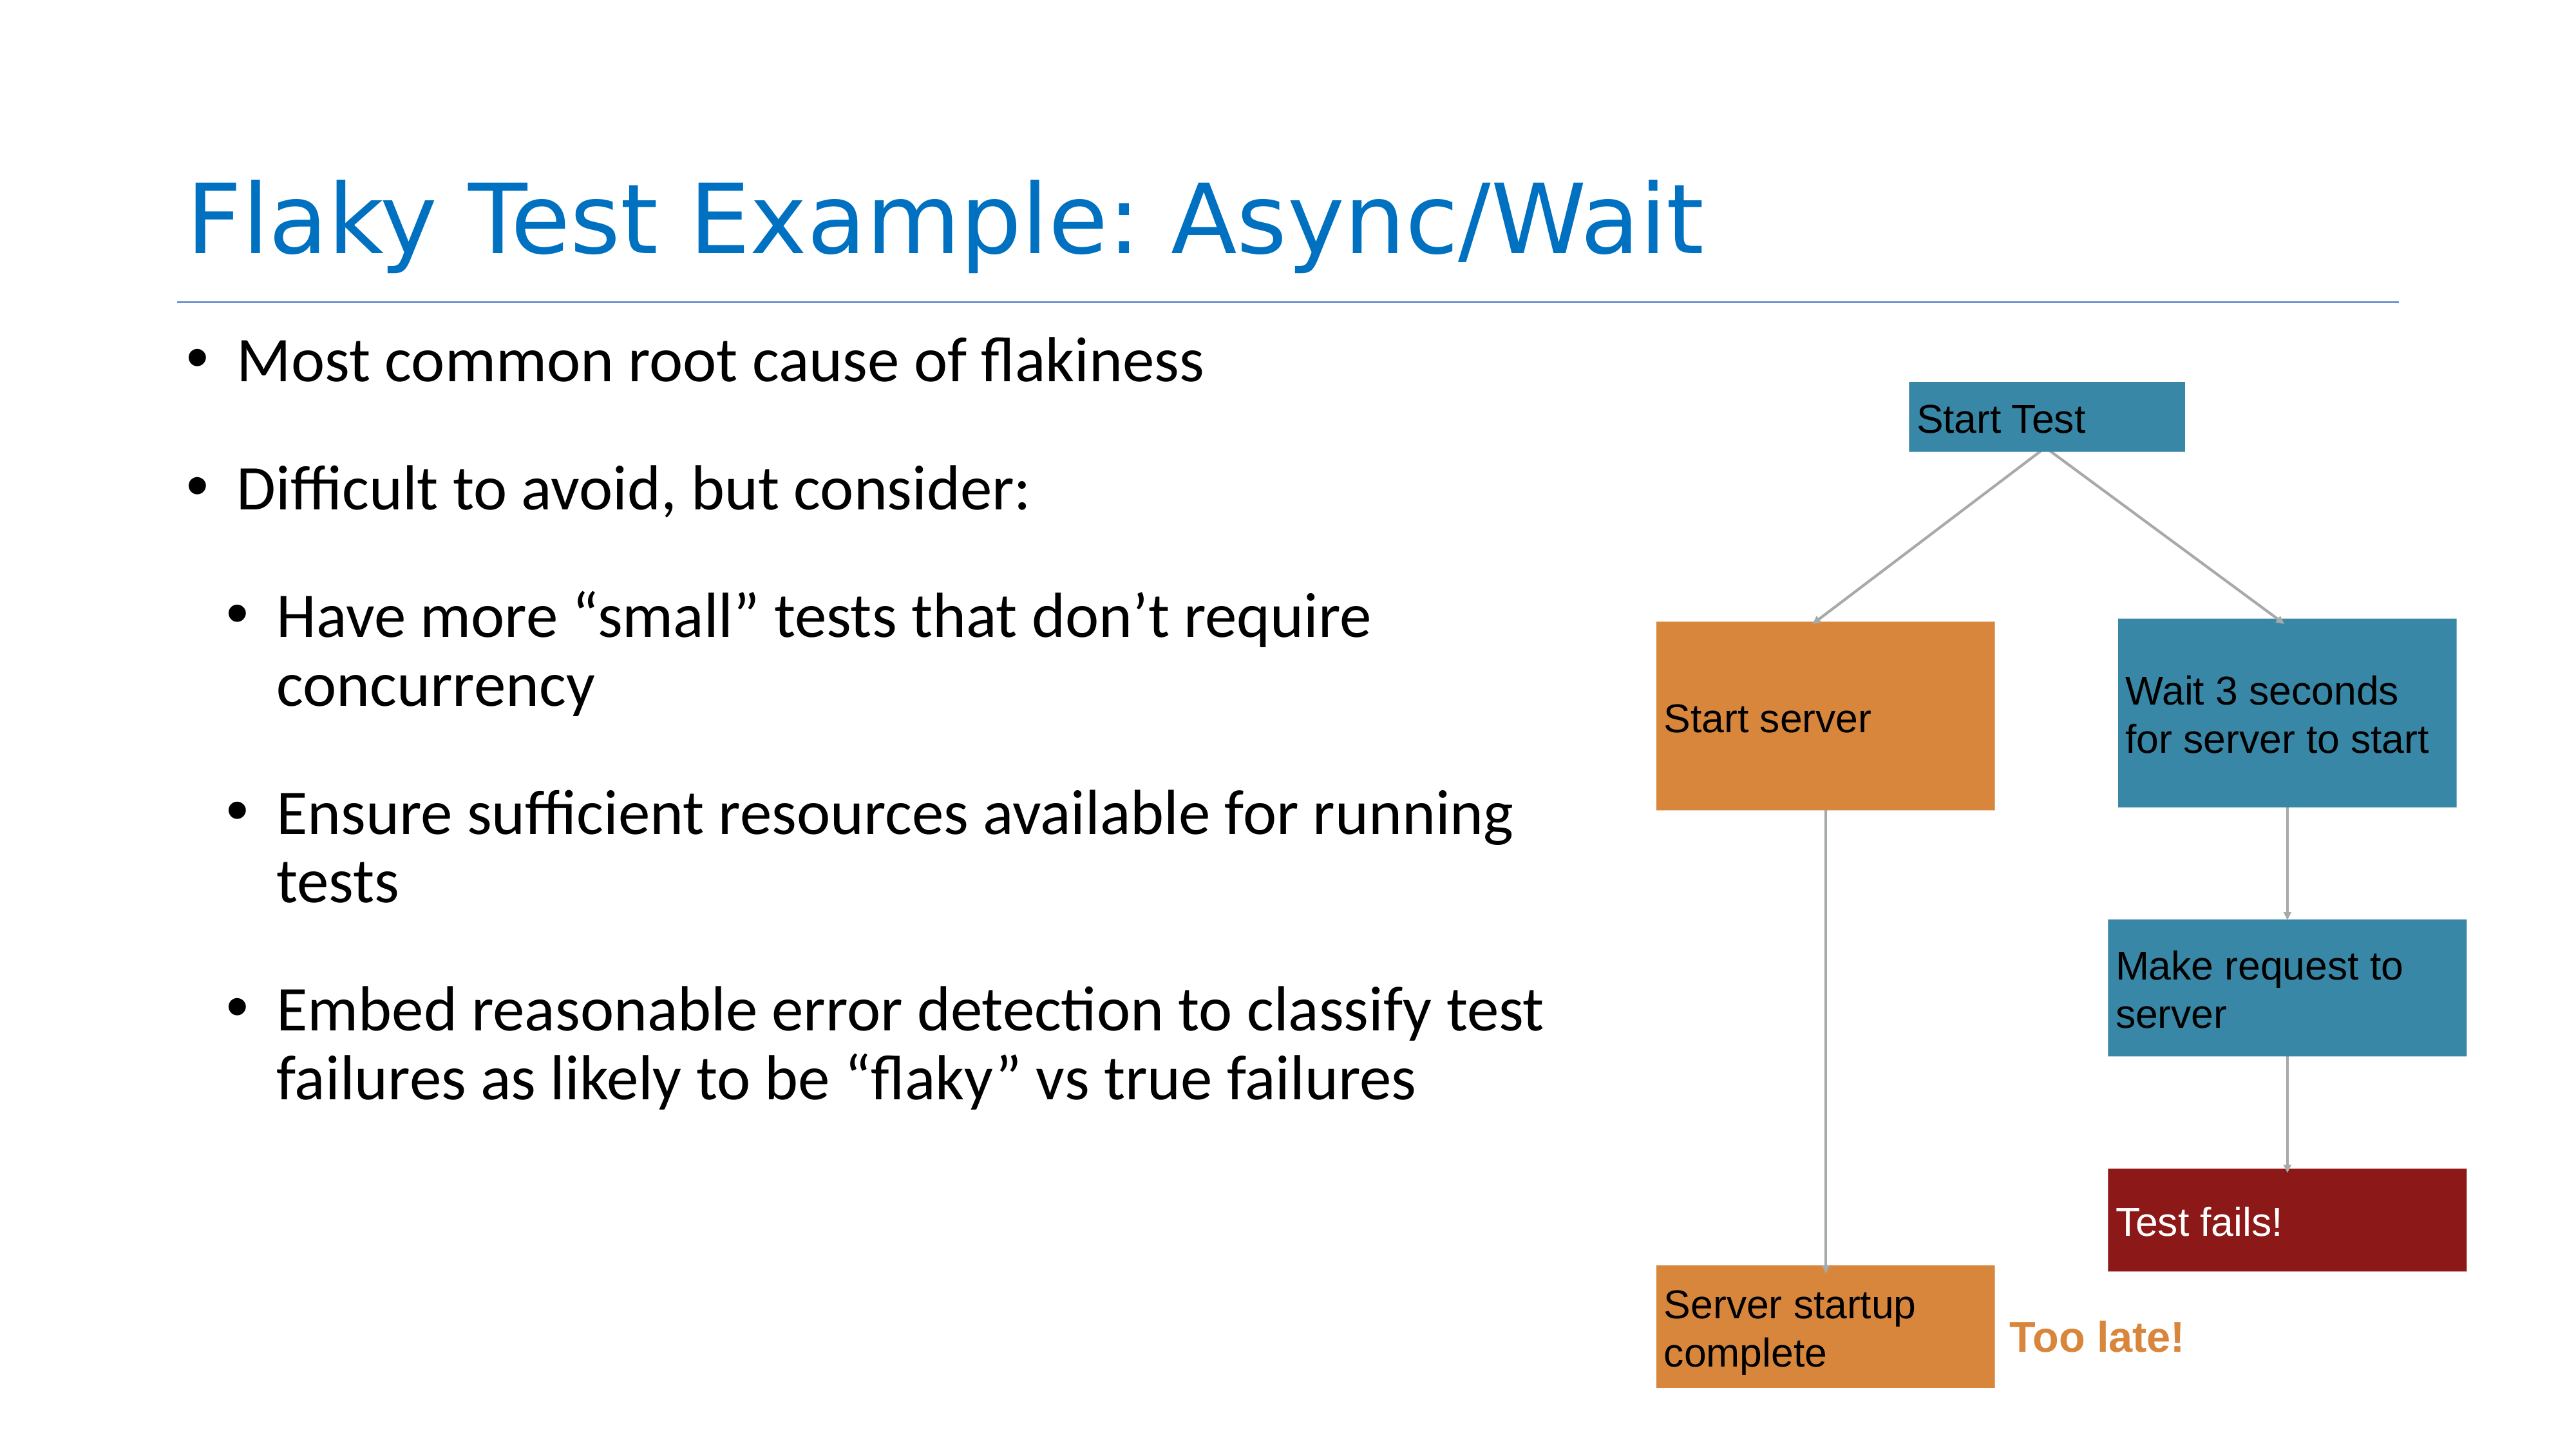

# Flaky Test Example: Async/Wait
Most common root cause of flakiness
Difficult to avoid, but consider:
Have more “small” tests that don’t require concurrency
Ensure sufficient resources available for running tests
Embed reasonable error detection to classify test failures as likely to be “flaky” vs true failures
Start Test

Wait 3 seconds for server to start

Start server

Make request to server

Server startup complete

Test fails!
Too late!